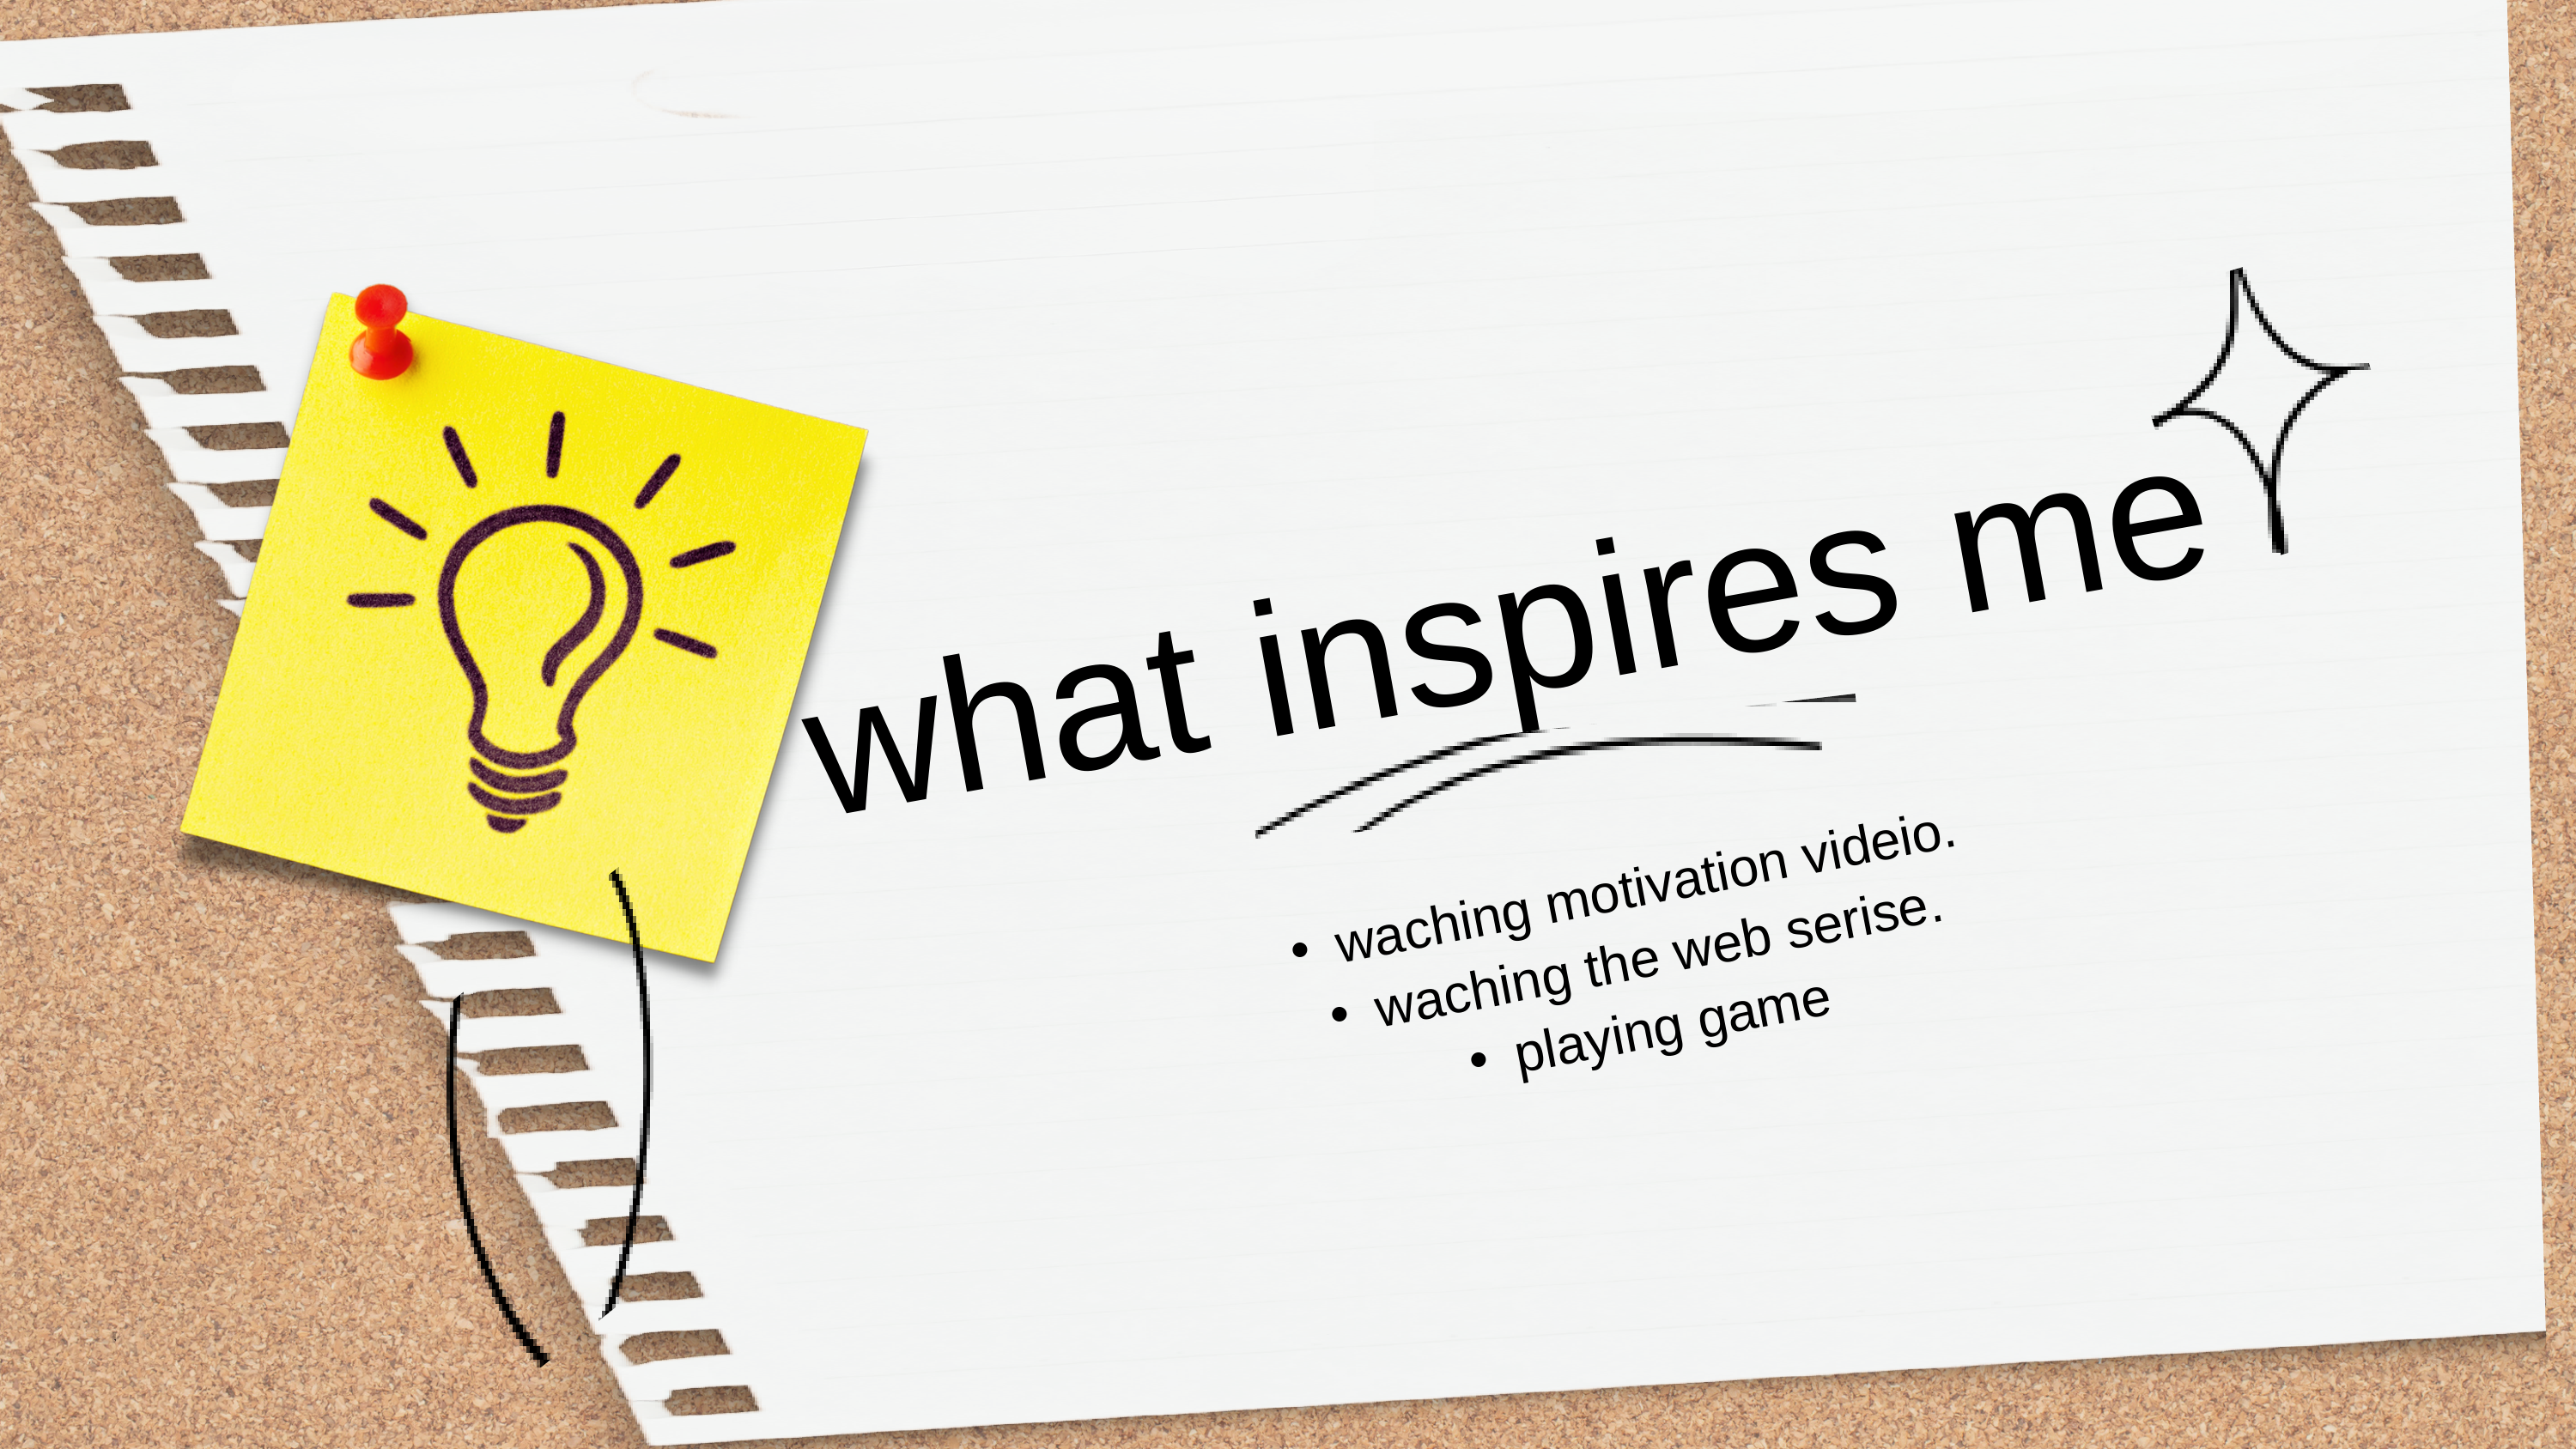

what inspires me

waching motivation videio.
waching the web serise.
playing game